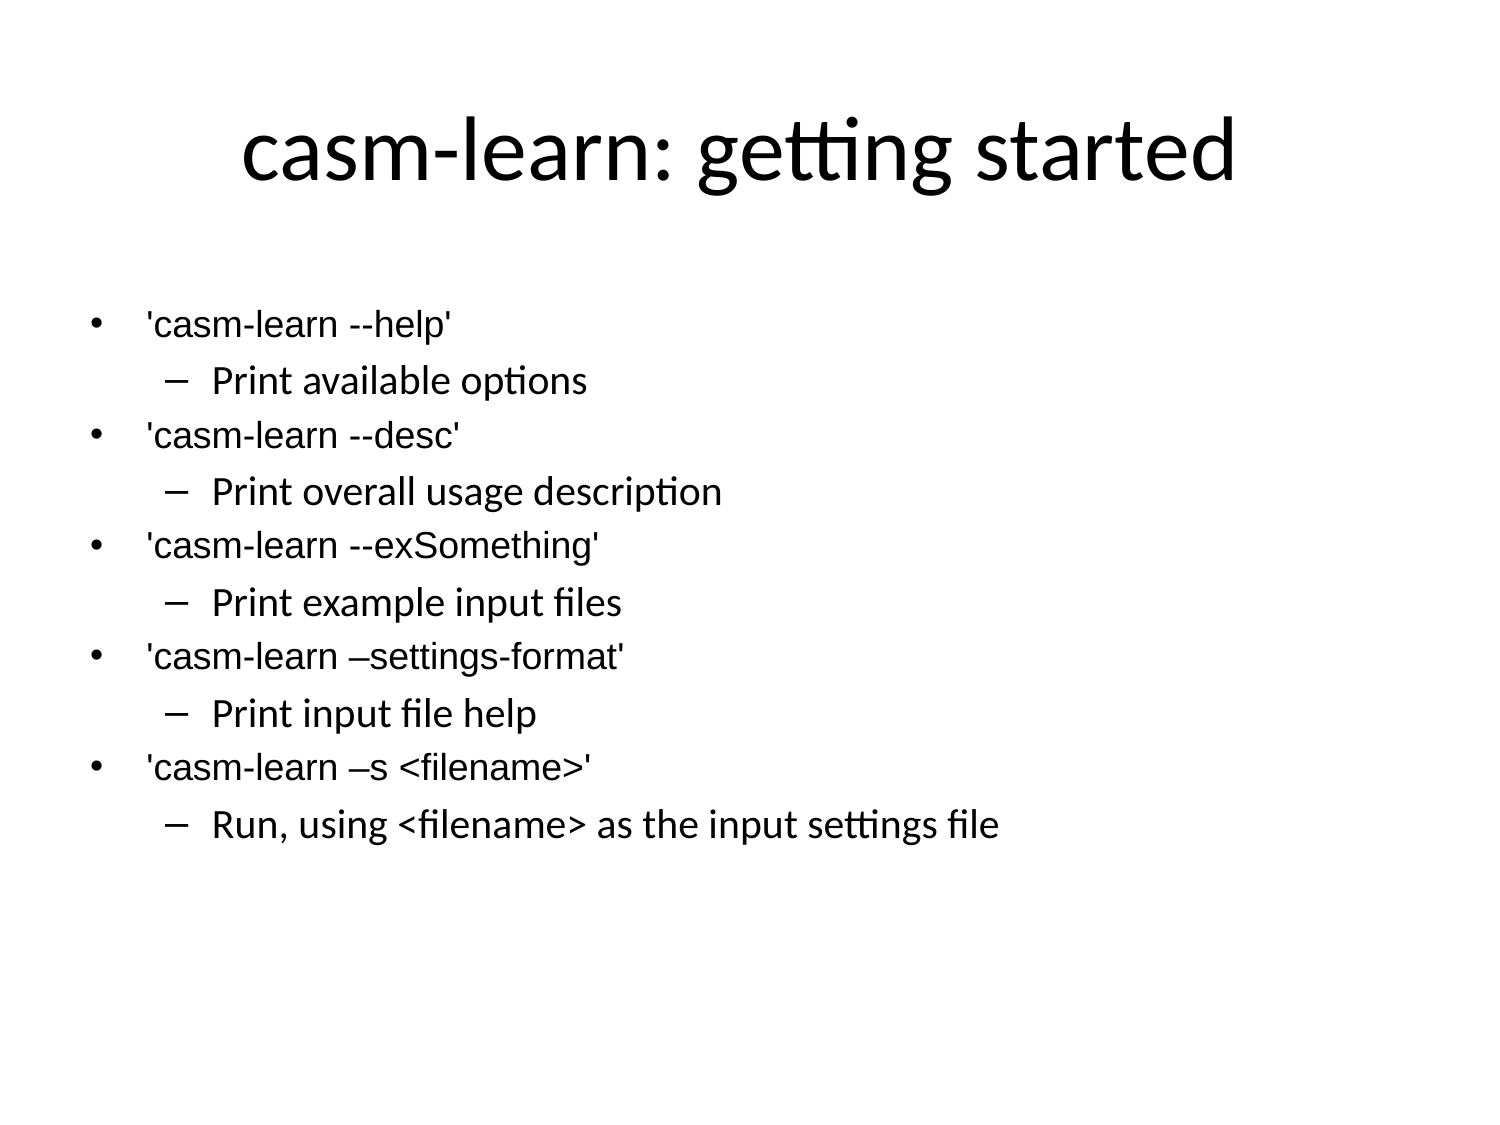

# casm-learn: getting started
'casm-learn --help'
Print available options
'casm-learn --desc'
Print overall usage description
'casm-learn --exSomething'
Print example input files
'casm-learn –settings-format'
Print input file help
'casm-learn –s <filename>'
Run, using <filename> as the input settings file